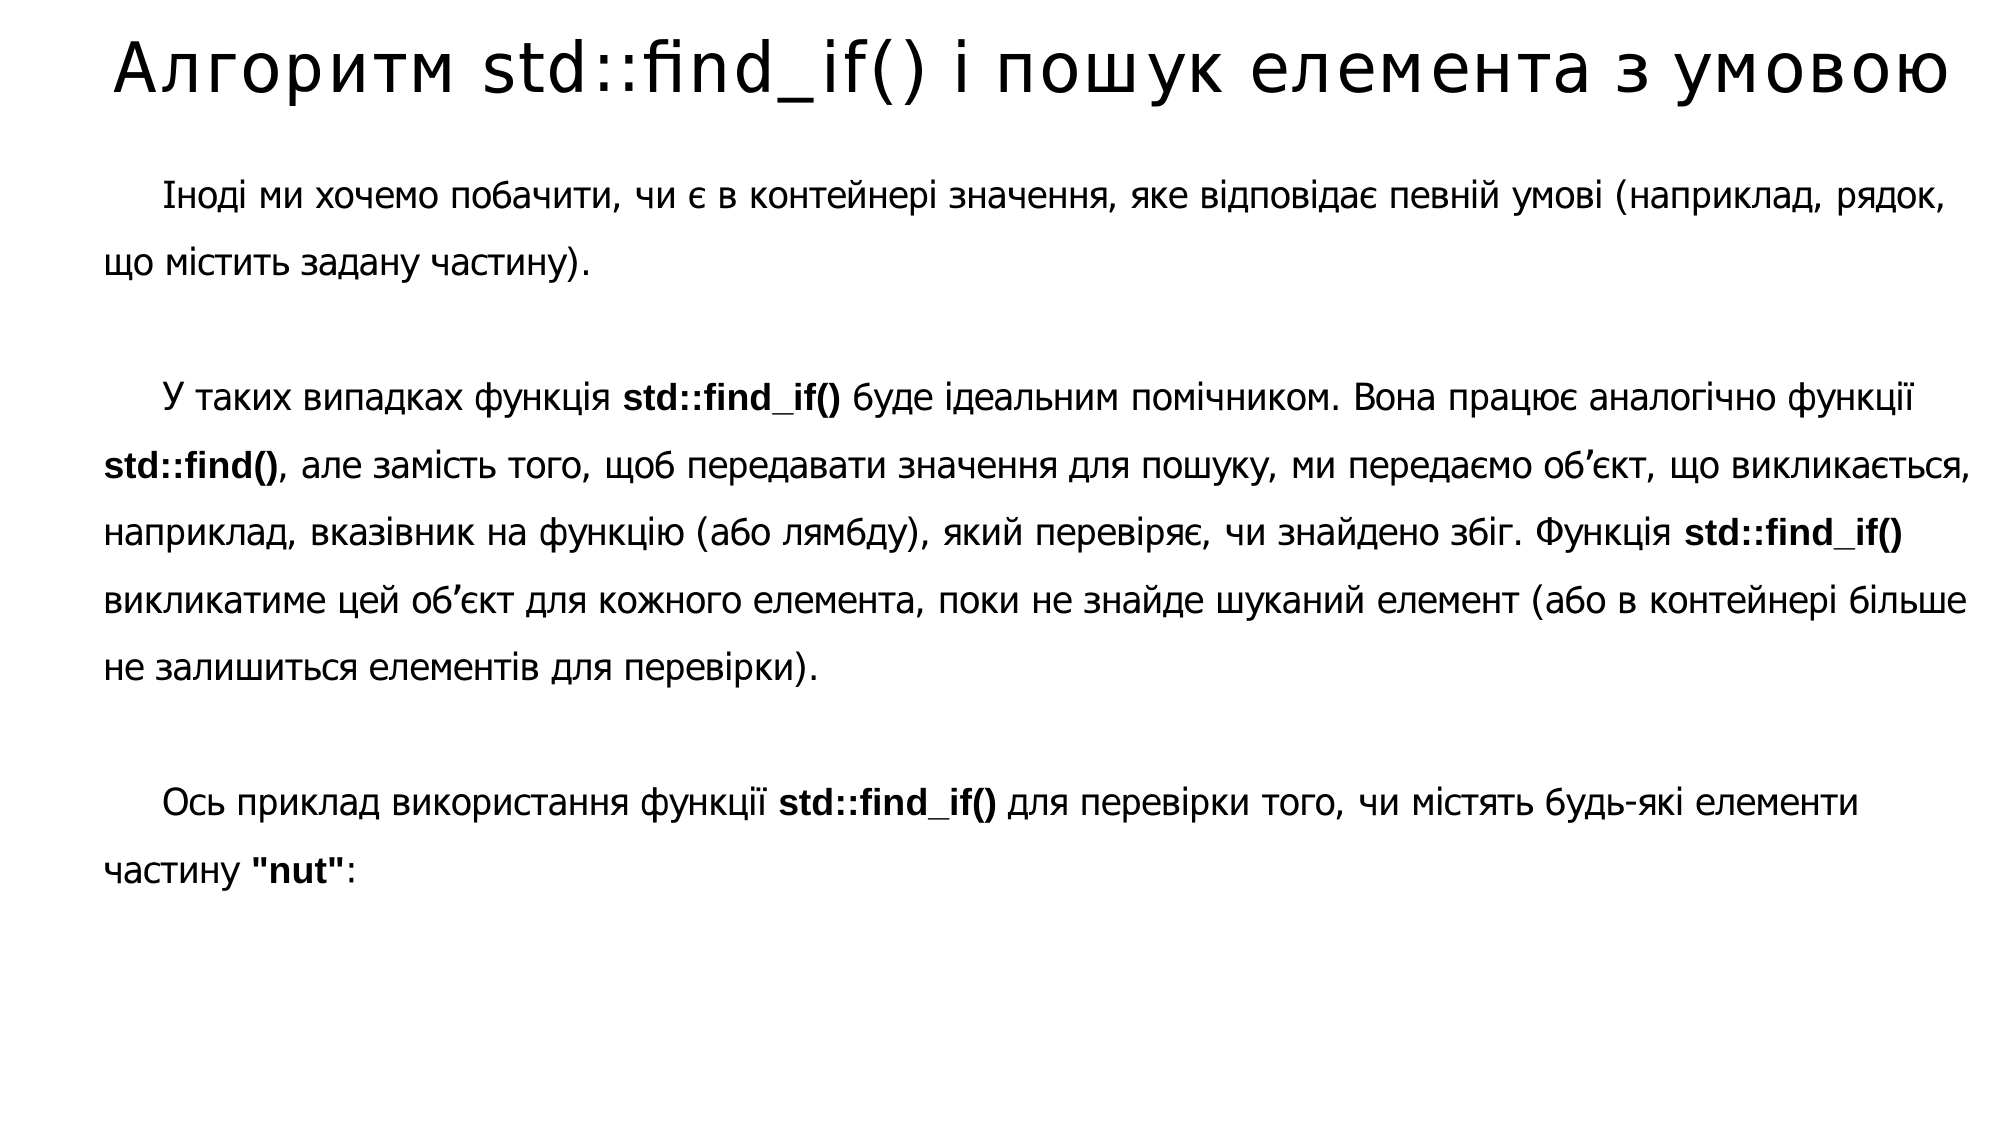

# Алгоритм std::find_if() і пошук елемента з умовою
Іноді ми хочемо побачити, чи є в контейнері значення, яке відповідає певній умові (наприклад, рядок, що містить задану частину).

У таких випадках функція std::find_if() буде ідеальним помічником. Вона працює аналогічно функції std::find(), але замість того, щоб передавати значення для пошуку, ми передаємо об’єкт, що викликається, наприклад, вказівник на функцію (або лямбду), який перевіряє, чи знайдено збіг. Функція std::find_if() викликатиме цей об’єкт для кожного елемента, поки не знайде шуканий елемент (або в контейнері більше не залишиться елементів для перевірки).

Ось приклад використання функції std::find_if() для перевірки того, чи містять будь-які елементи частину "nut":